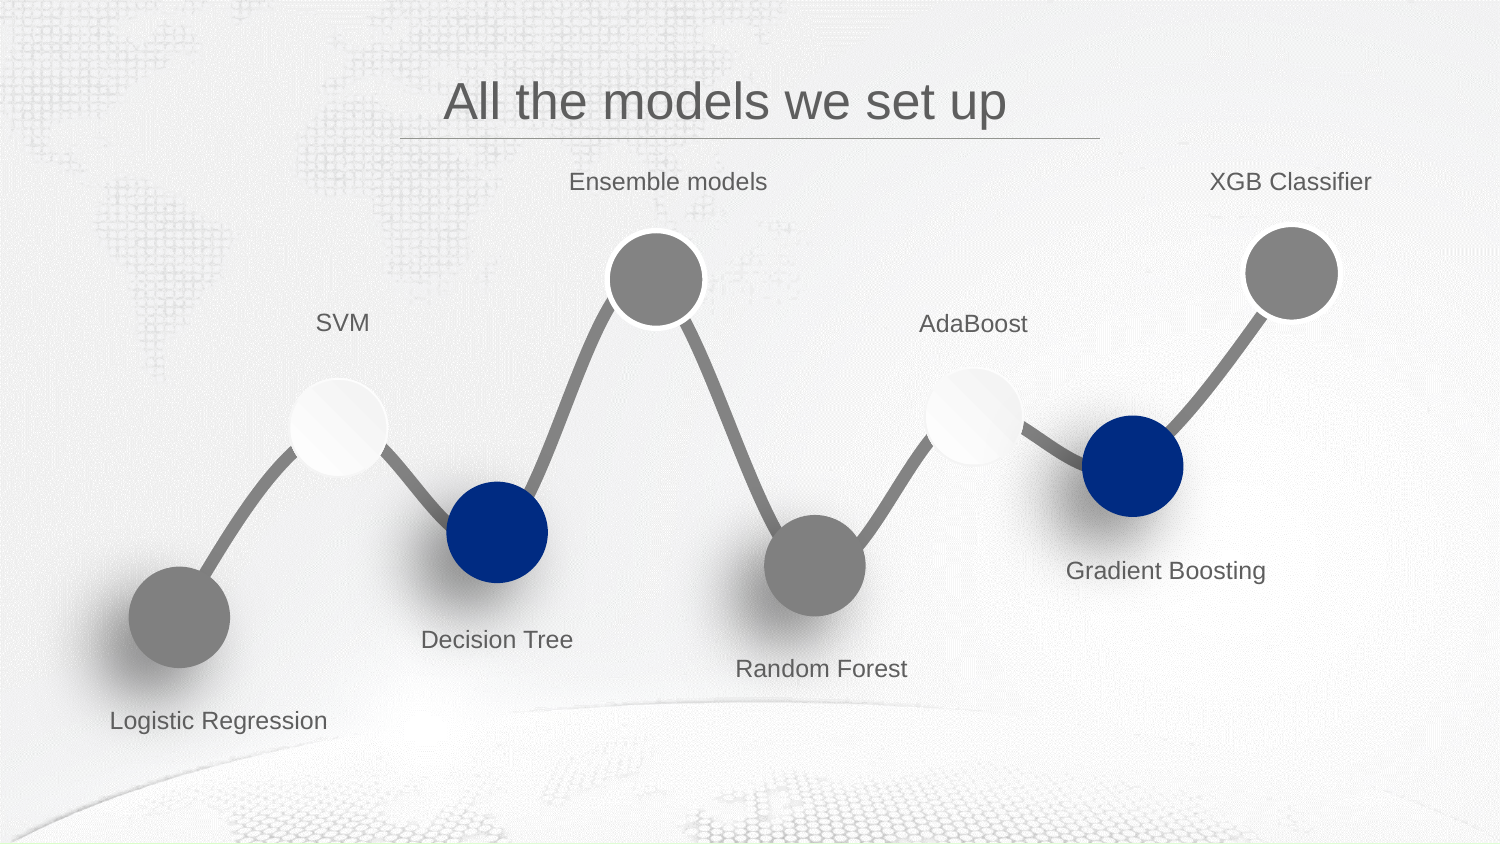

All the models we set up
Ensemble models
XGB Classifier

SVM
AdaBoost

Gradient Boosting

Decision Tree
Random Forest
Logistic Regression